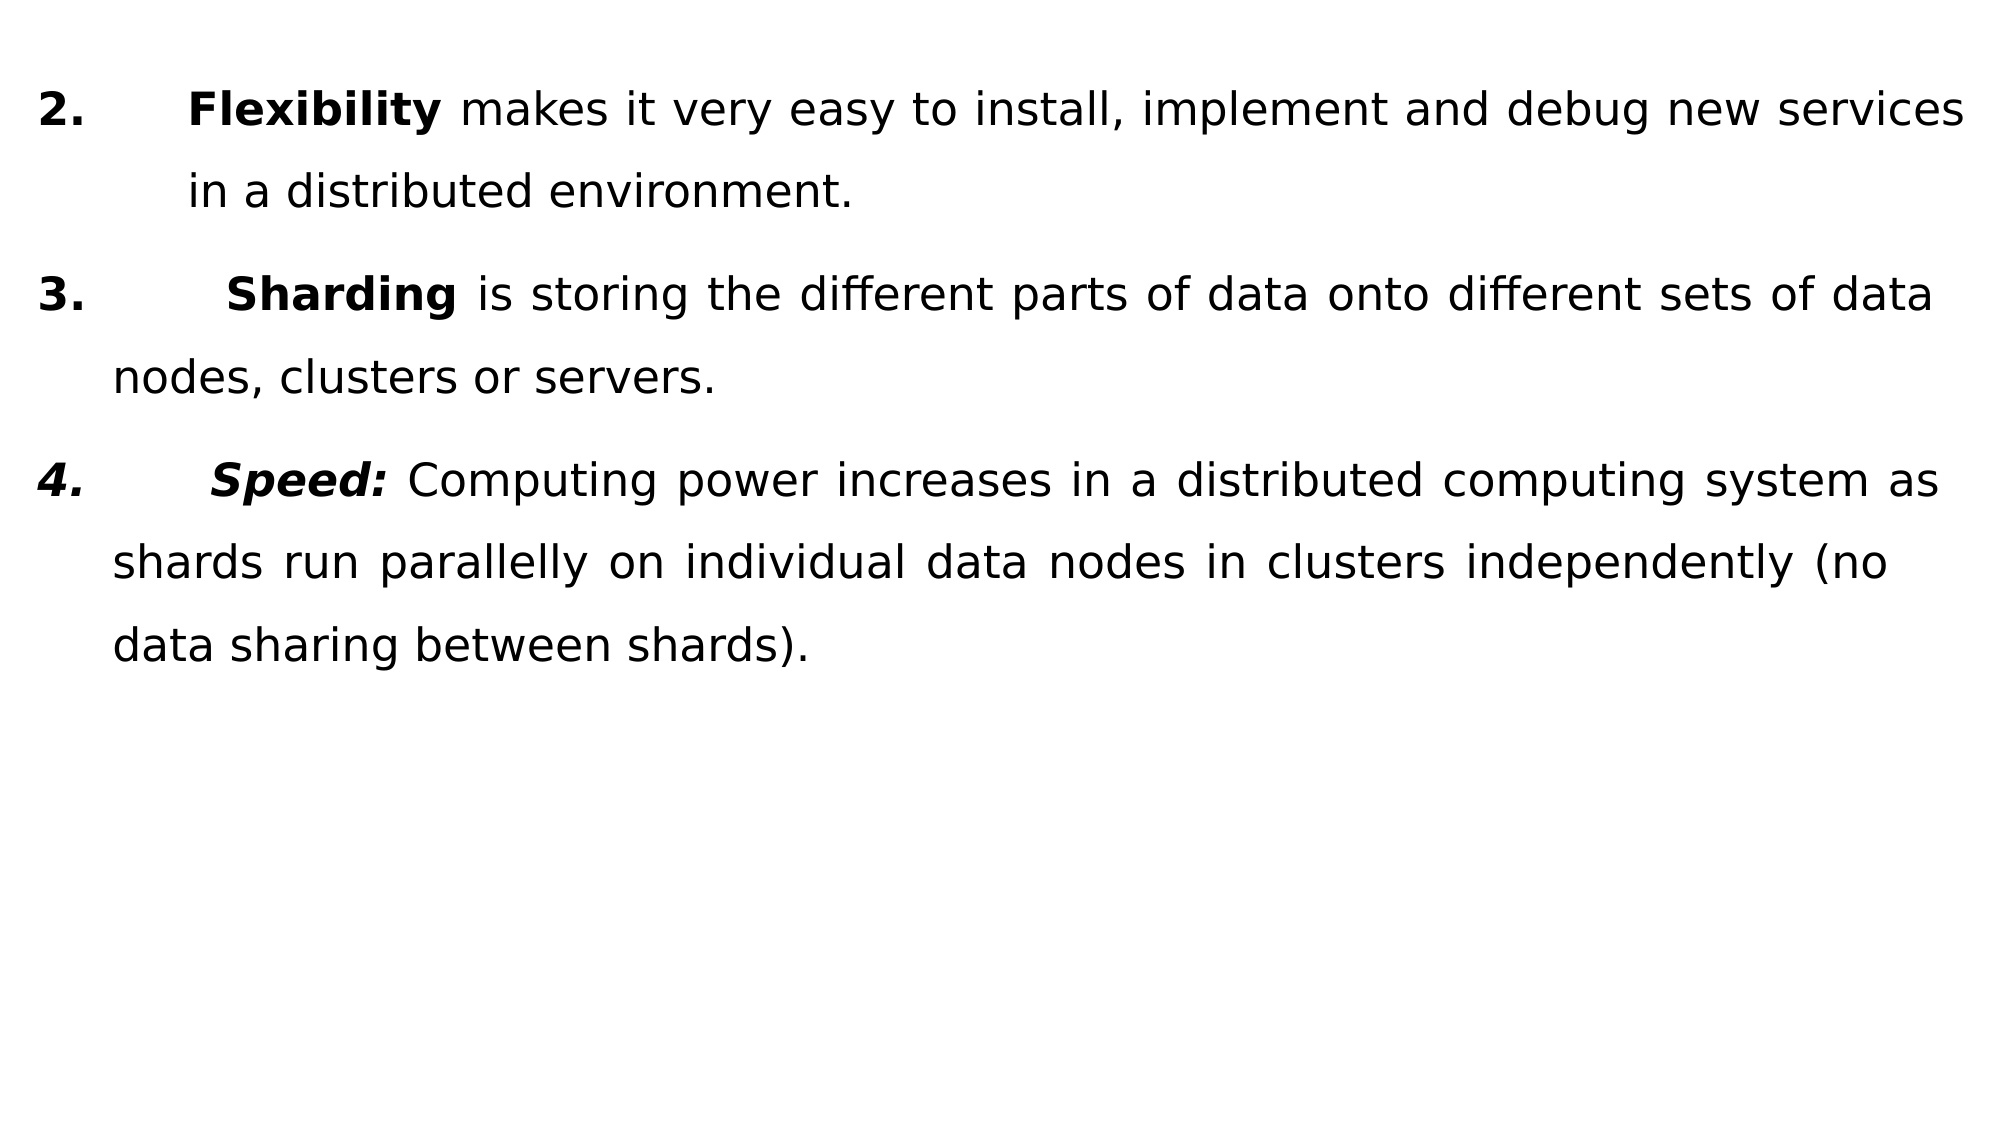

2.	Flexibility makes it very easy to install, implement and debug new services 	in a distributed environment.
      Sharding is storing the different parts of data onto different sets of data 	nodes, clusters or servers.
     Speed: Computing power increases in a distributed computing system as 	shards run parallelly on individual data nodes in clusters independently (no 	data sharing between shards).